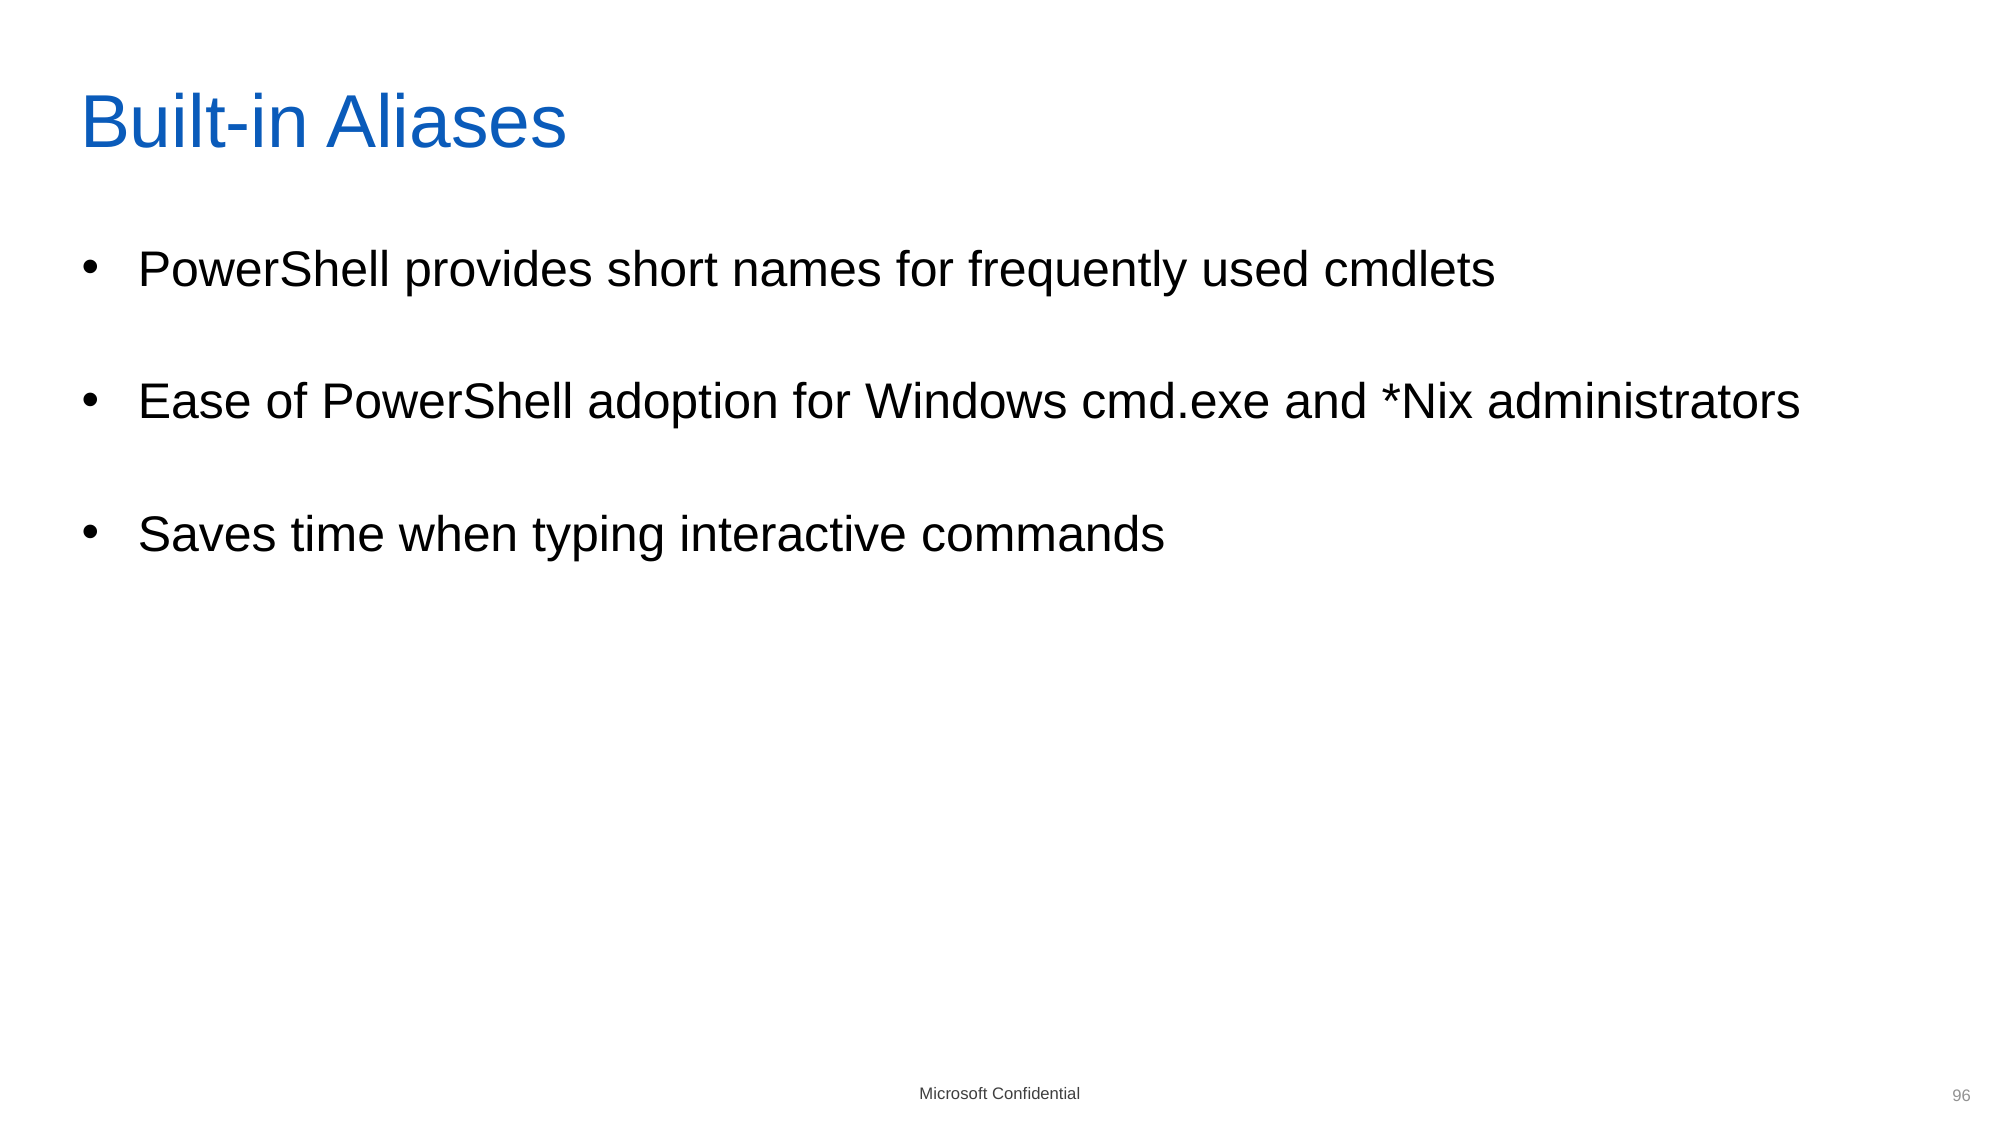

# Built-in Aliases
PowerShell provides short names for frequently used cmdlets

Ease of PowerShell adoption for Windows cmd.exe and *Nix administrators

Saves time when typing interactive commands
96